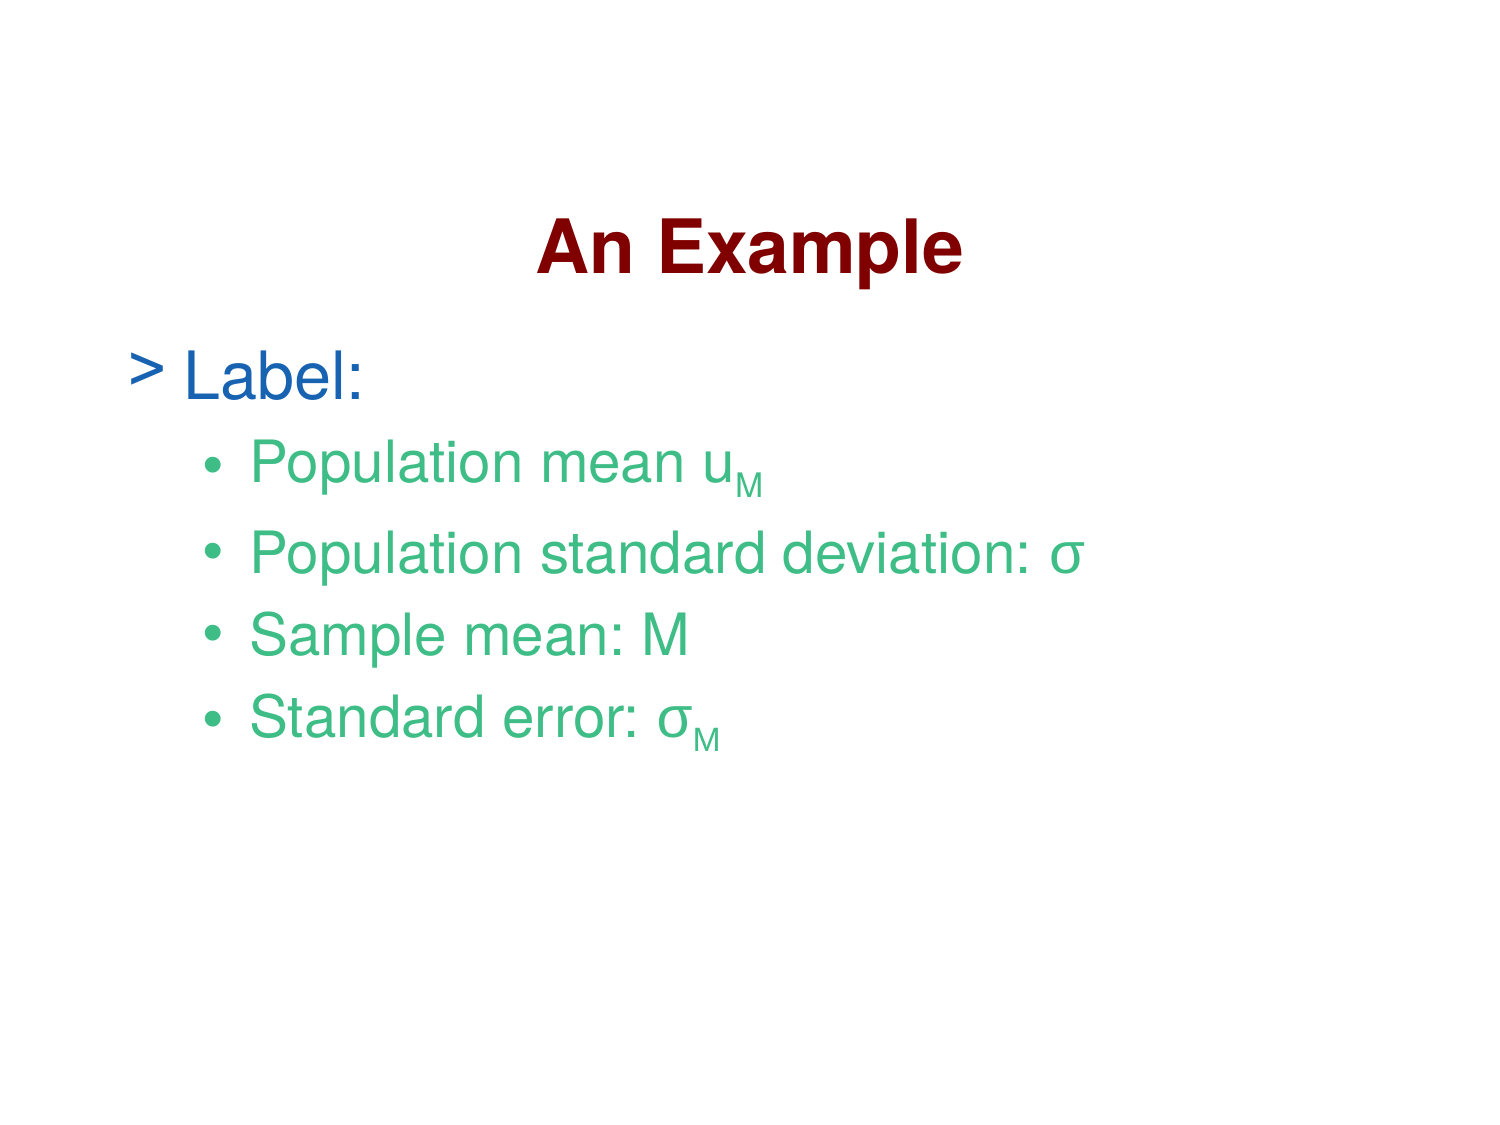

# An Example
Label:
Population mean uM
Population standard deviation: σ
Sample mean: M
Standard error: σM